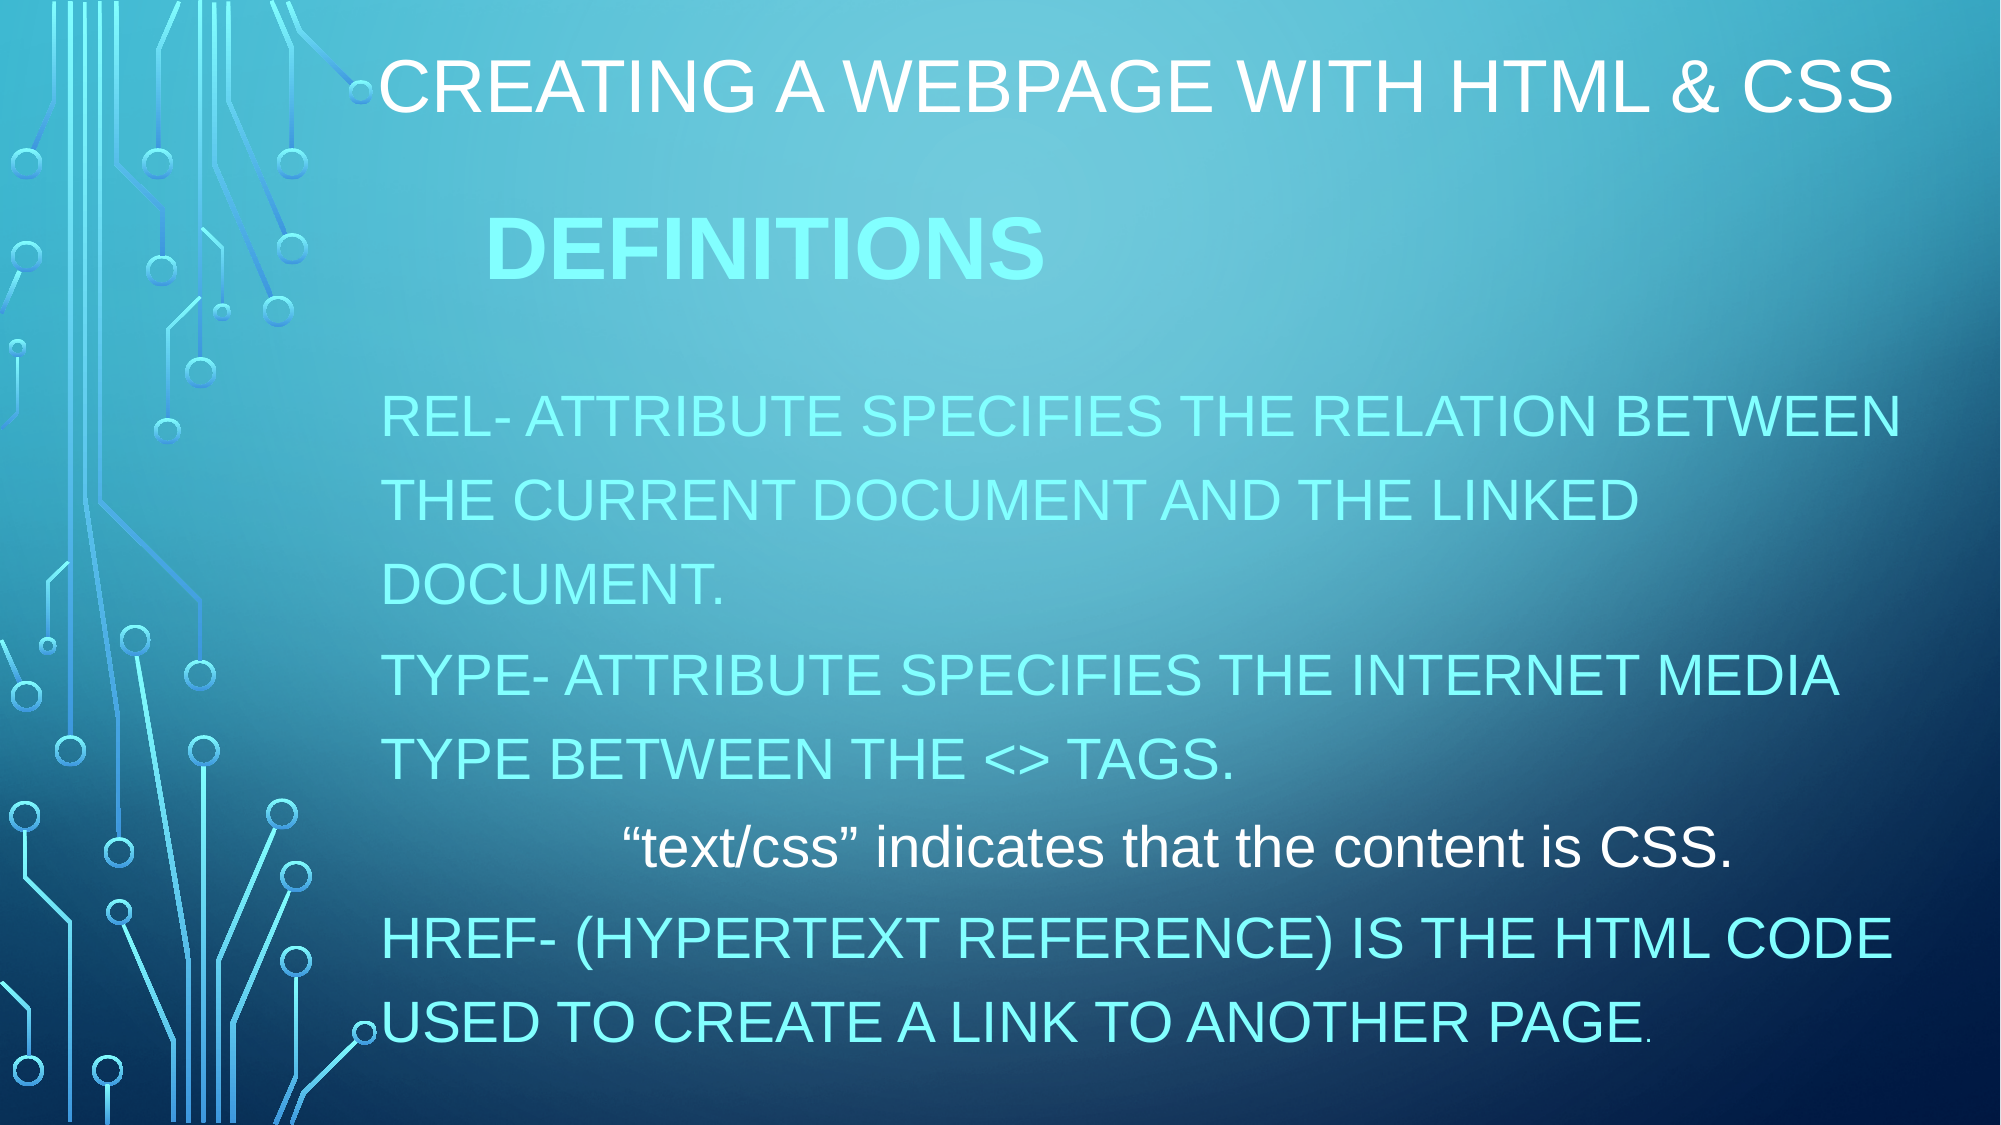

# CREATING A WEBPAGE WITH html & CSS
			Definitions
rel- attribute specifies the relation between the current document and the linked document.
type- attribute specifies the Internet media type between the <> tags.
“text/css” indicates that the content is CSS.
href- (Hypertext REFerence) is the HTML code used to create a link to another page.